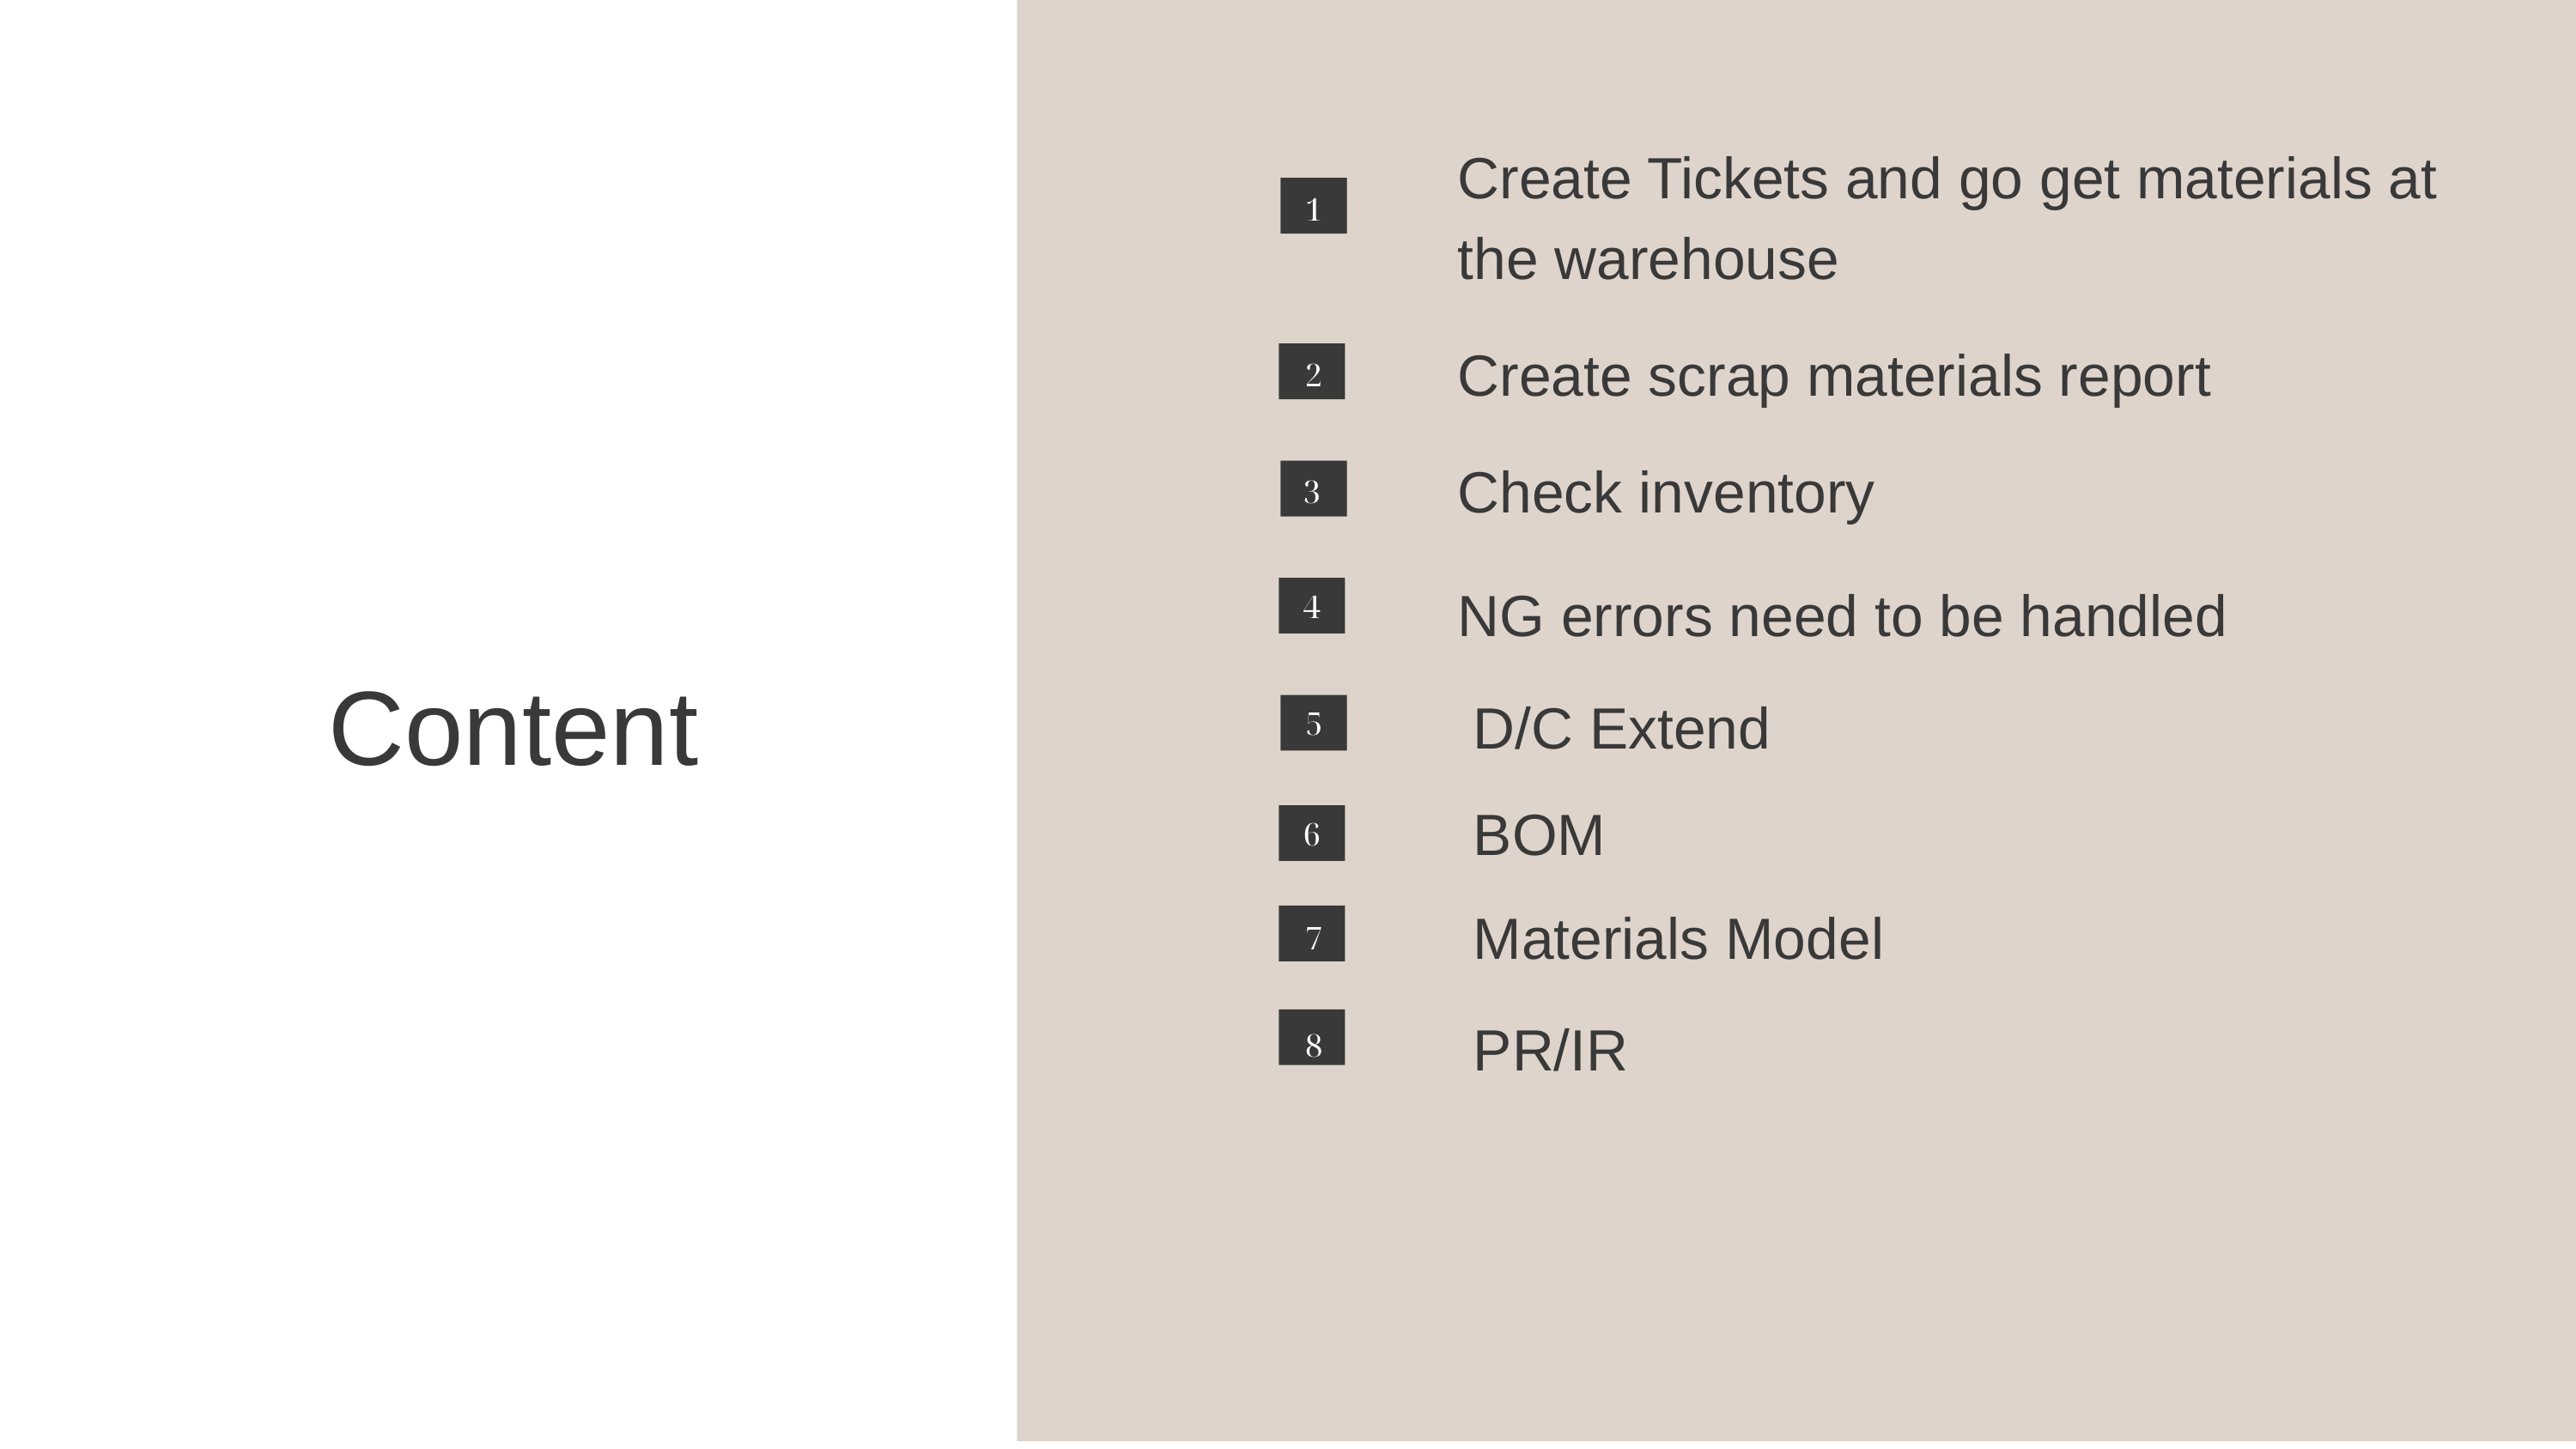

Create Tickets and go get materials at the warehouse

1
Create scrap materials report

2
Check inventory

3
NG errors need to be handled

4
Content
D/C Extend

5
BOM

6
Materials Model

7
PR/IR

8